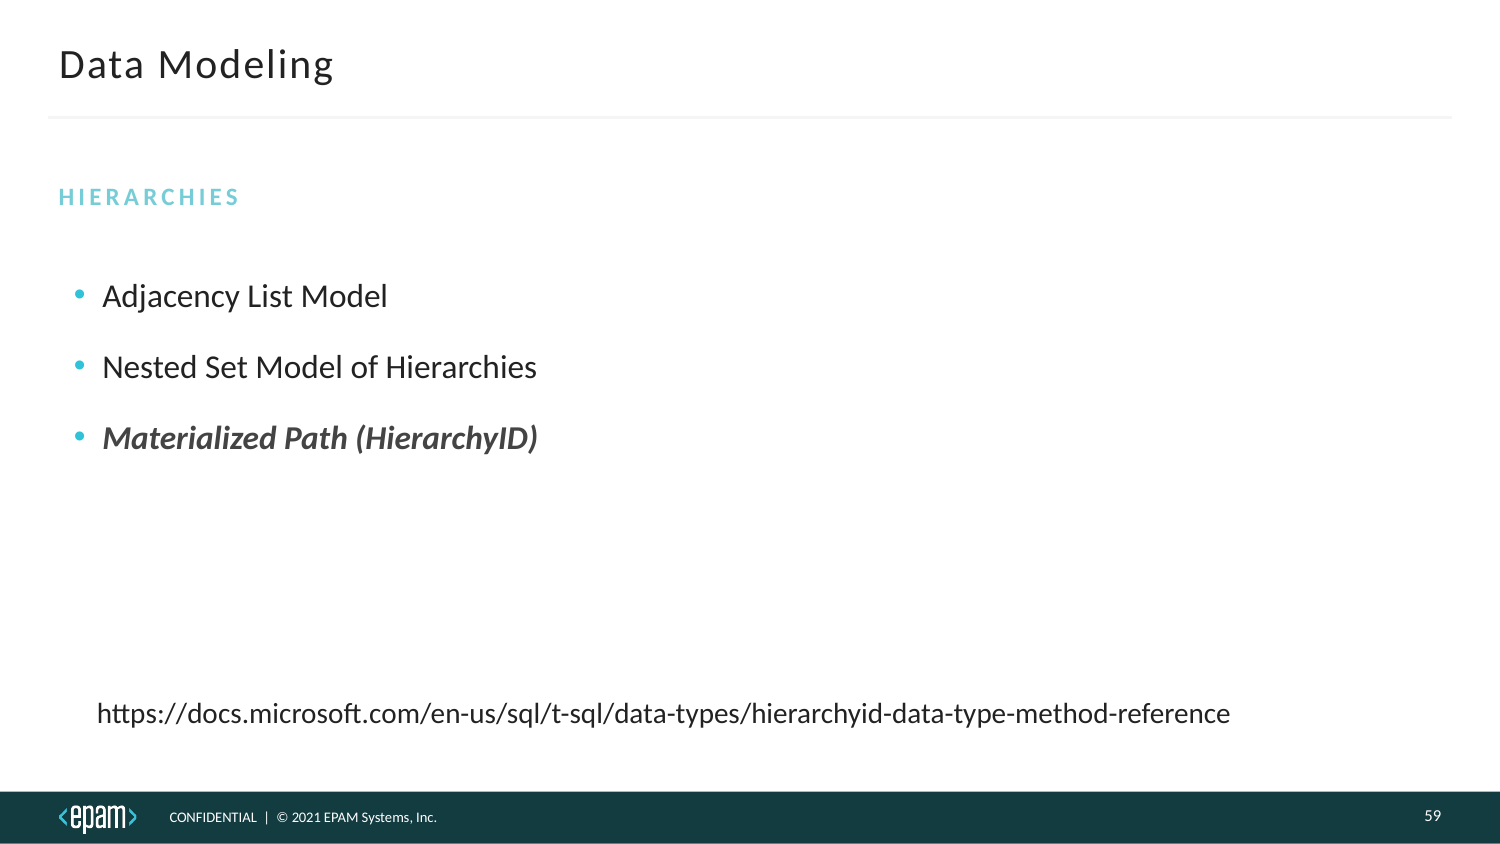

# Data Modeling
Hierarchies
Adjacency List Model
Nested Set Model of Hierarchies
Materialized Path (HierarchyID)
https://docs.microsoft.com/en-us/sql/t-sql/data-types/hierarchyid-data-type-method-reference
59